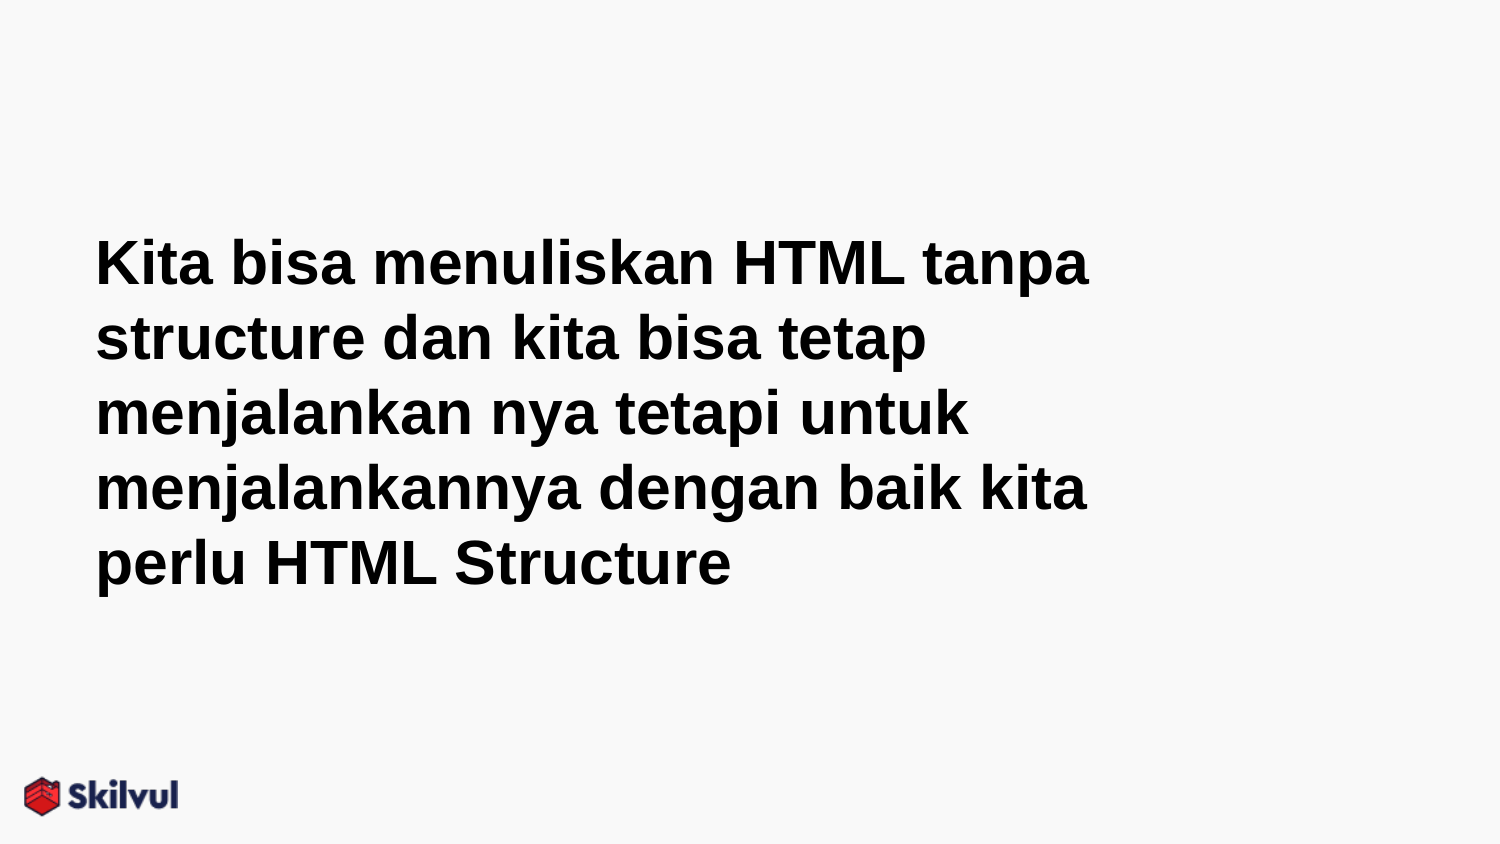

# Kita bisa menuliskan HTML tanpa structure dan kita bisa tetap menjalankan nya tetapi untuk menjalankannya dengan baik kita perlu HTML Structure